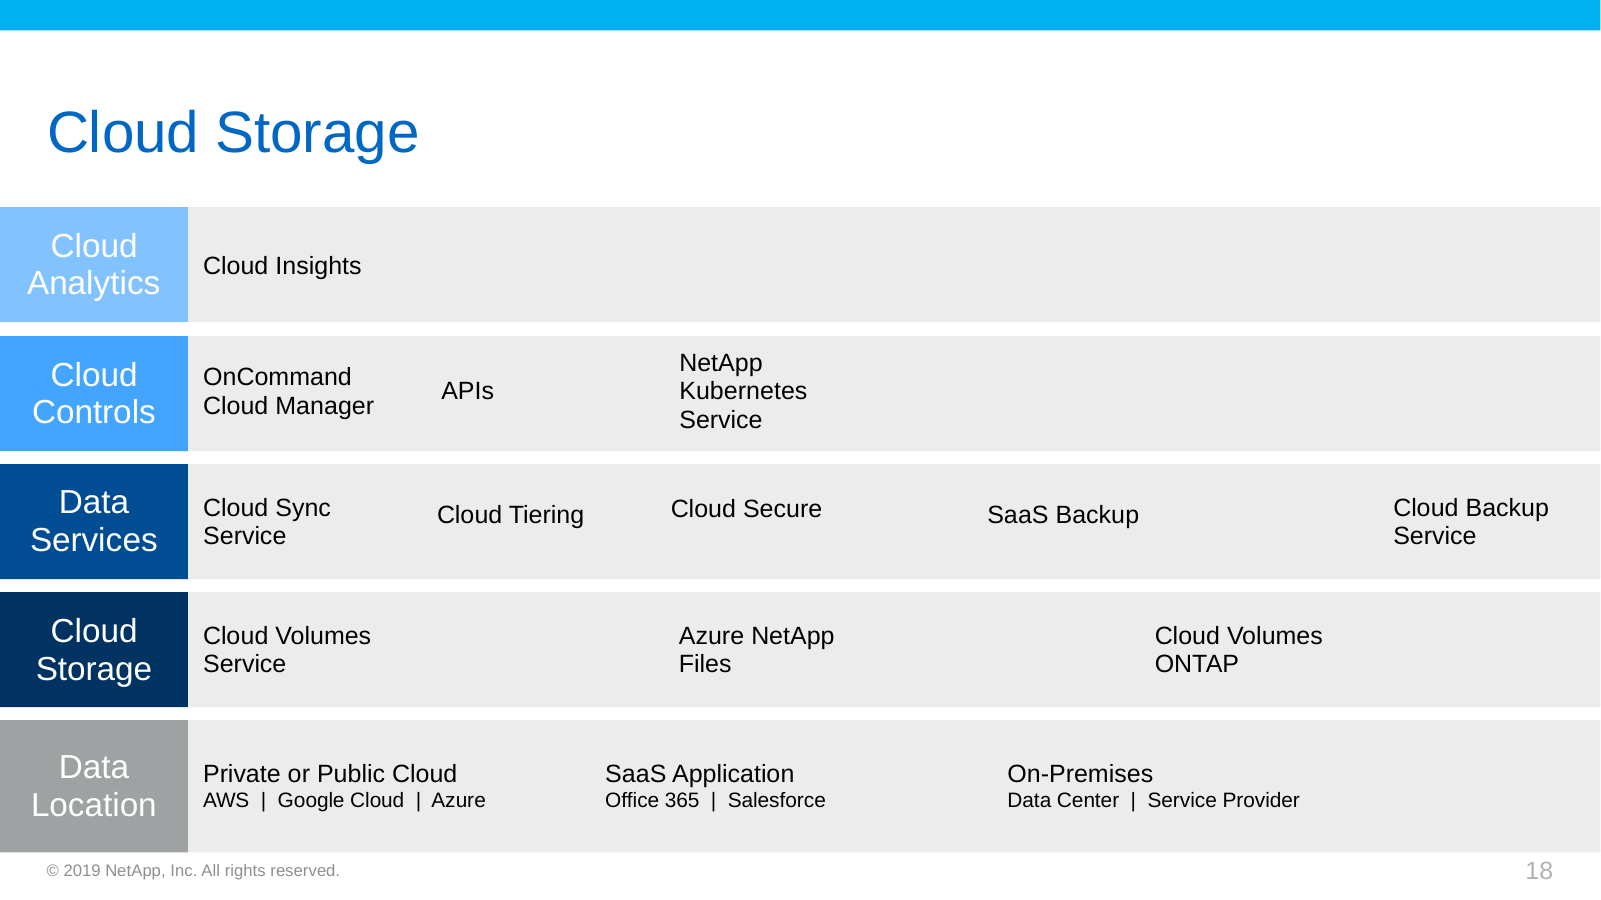

# Cloud Storage

Cloud Analytics

Cloud Insights
Cloud Controls

NetApp Kubernetes Service
OnCommand
Cloud Manager
APIs
Cloud Secure
Cloud Tiering
SaaS Backup
Data Services

Cloud Sync
Service
Cloud Backup Service
Private or Public Cloud
AWS  |  Google Cloud  |  Azure
SaaS Application
Office 365  |  Salesforce
On-Premises
Data Center  |  Service Provider
Data Location

Cloud Storage

Cloud Volumes
Service
Azure NetApp Files
Cloud Volumes ONTAP
© 2019 NetApp, Inc. All rights reserved.

18